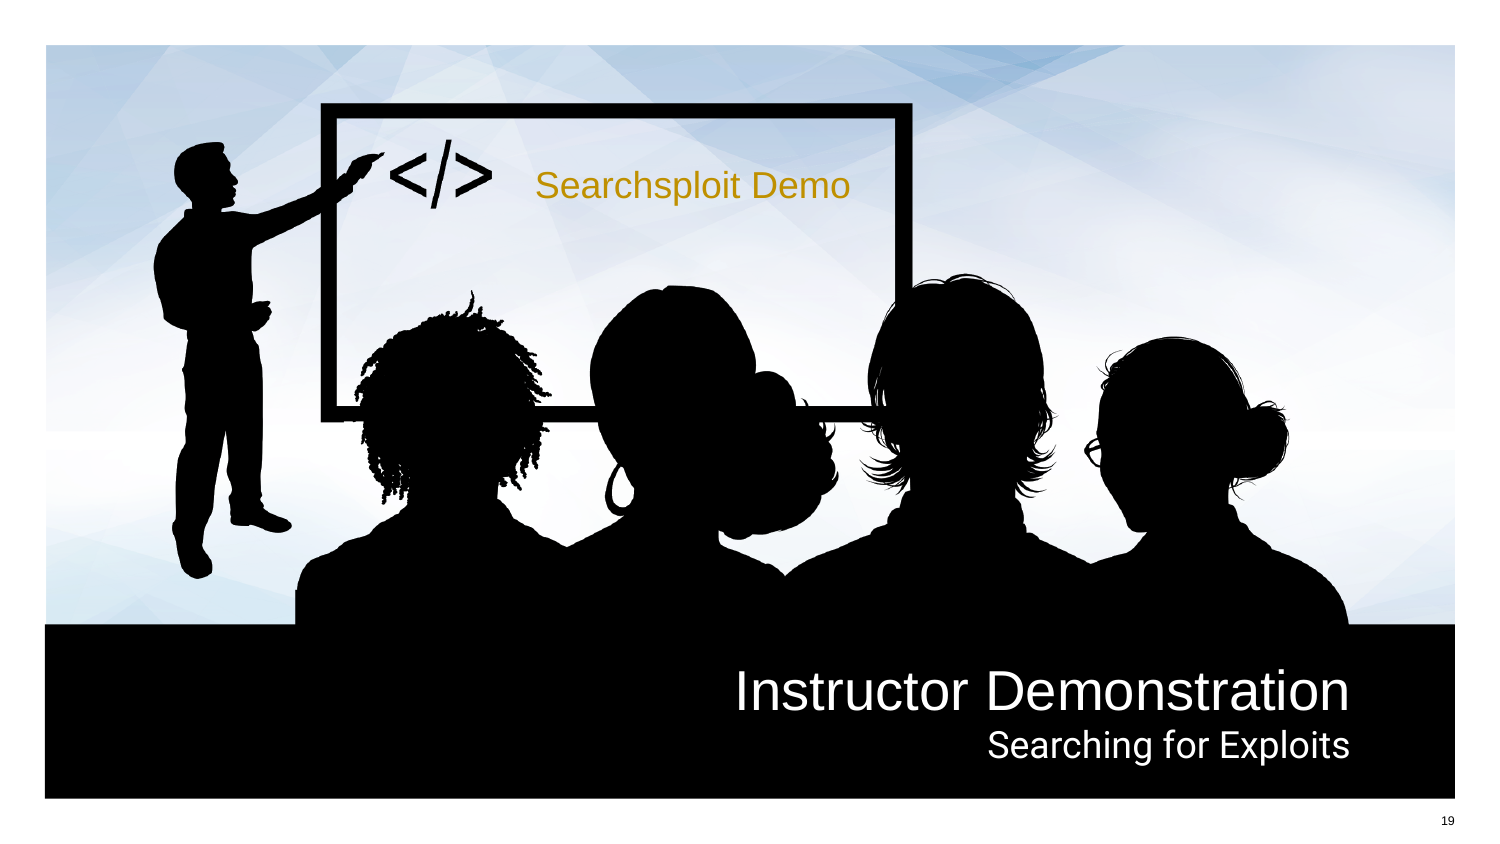

Searchsploit Demo
# Searching for Exploits

19